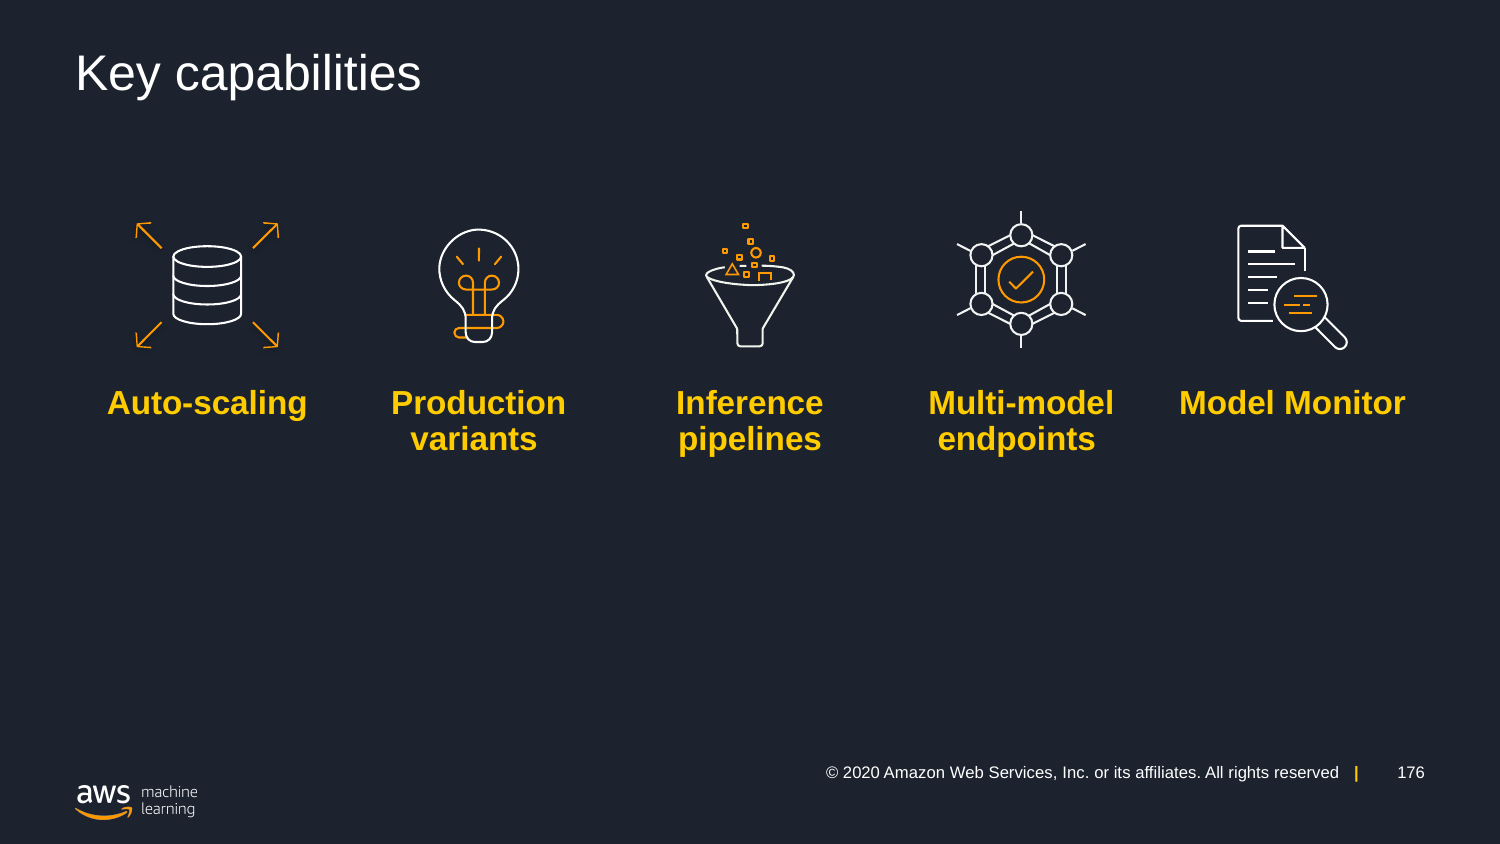

# Key capabilities

Auto-scaling
Production variants

Inference pipelines
Multi-model endpoints
Model Monitor